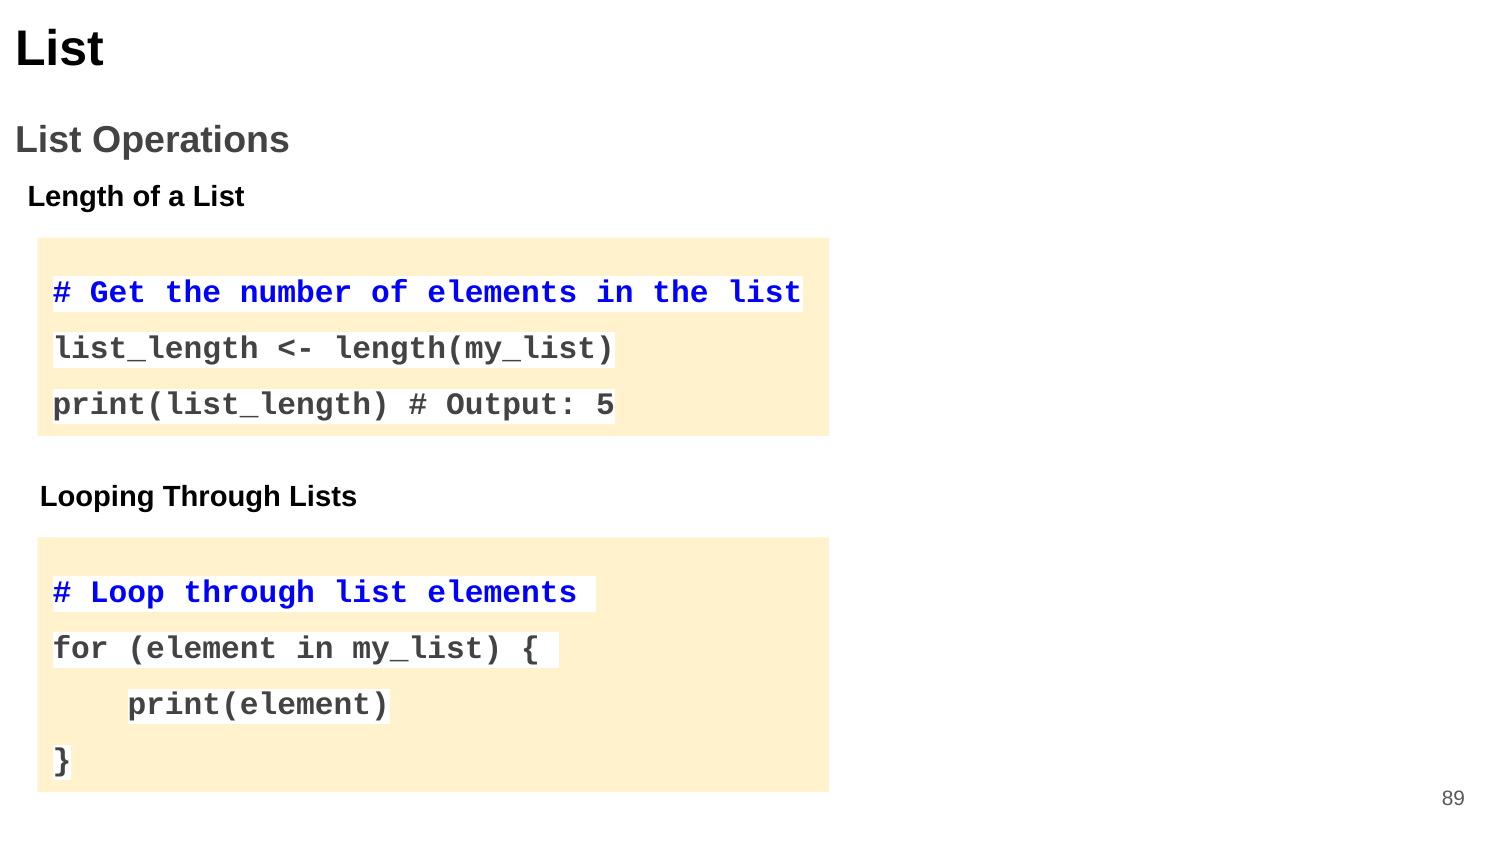

List
List Operations
Length of a List
# Get the number of elements in the list list_length <- length(my_list) print(list_length) # Output: 5
Looping Through Lists
# Loop through list elements
for (element in my_list) {
print(element)
}
89